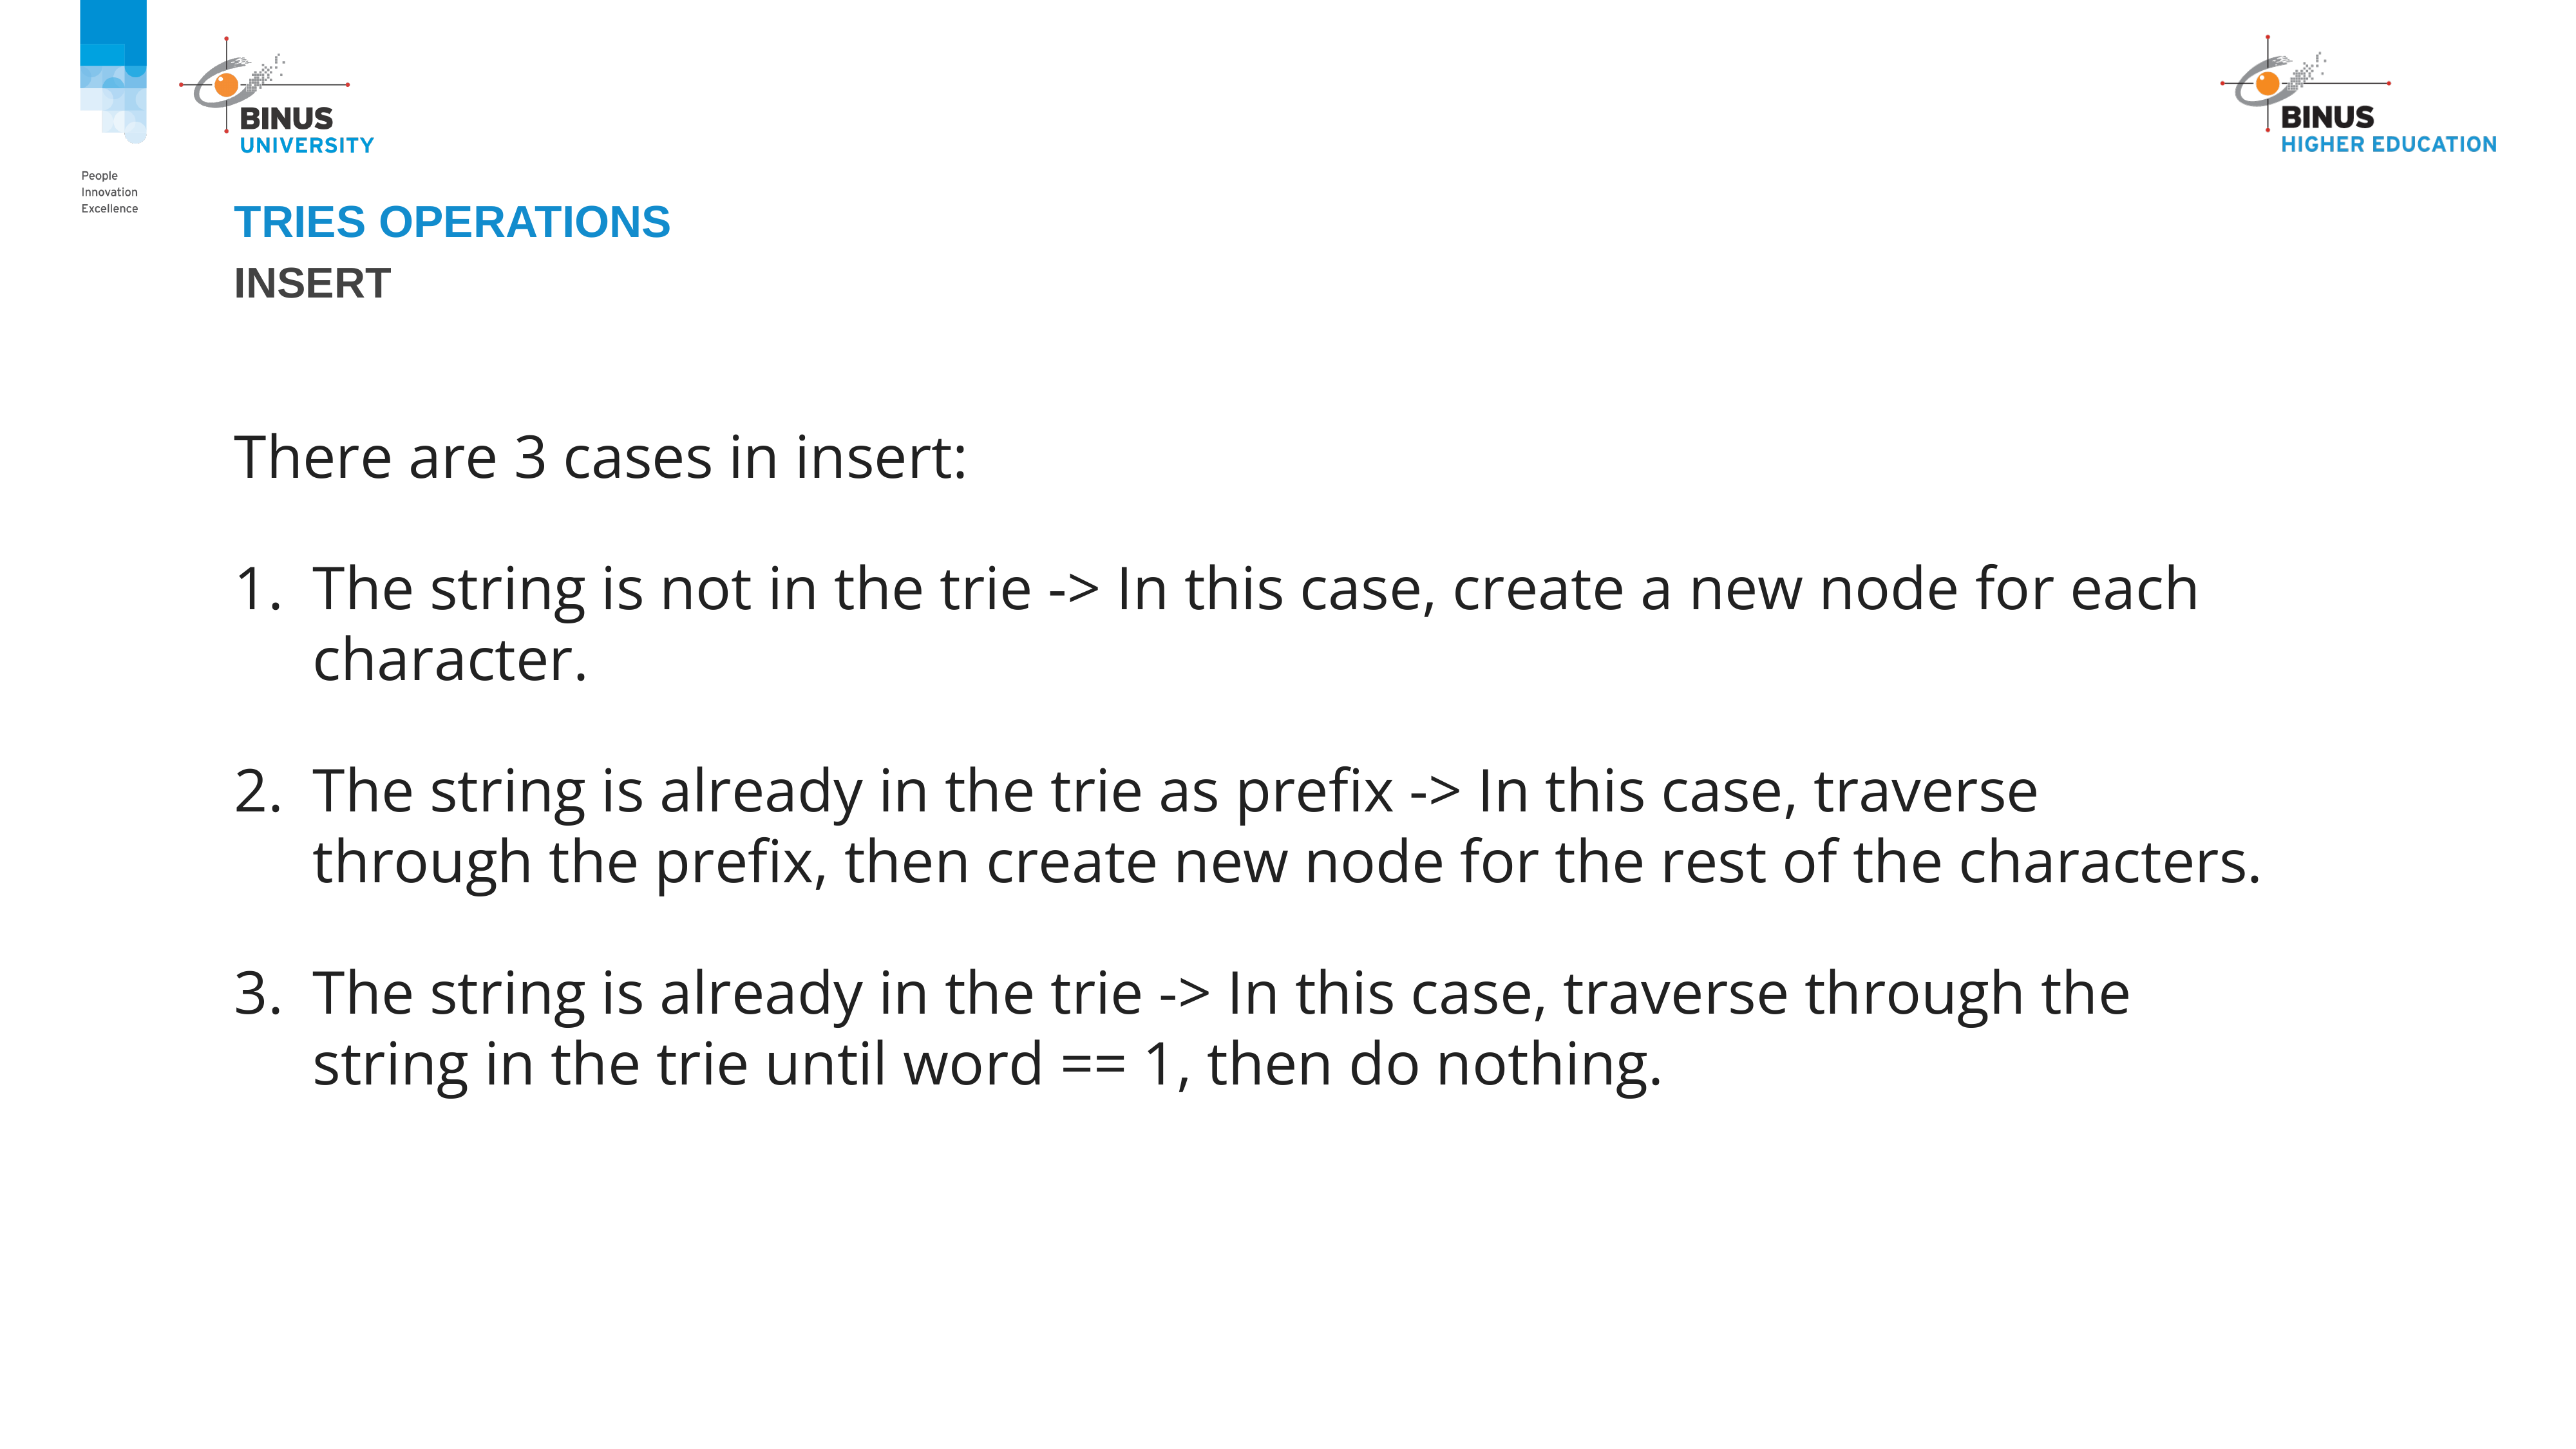

# Tries Operations
Insert
There are 3 cases in insert:
The string is not in the trie -> In this case, create a new node for each character.
The string is already in the trie as prefix -> In this case, traverse through the prefix, then create new node for the rest of the characters.
The string is already in the trie -> In this case, traverse through the string in the trie until word == 1, then do nothing.